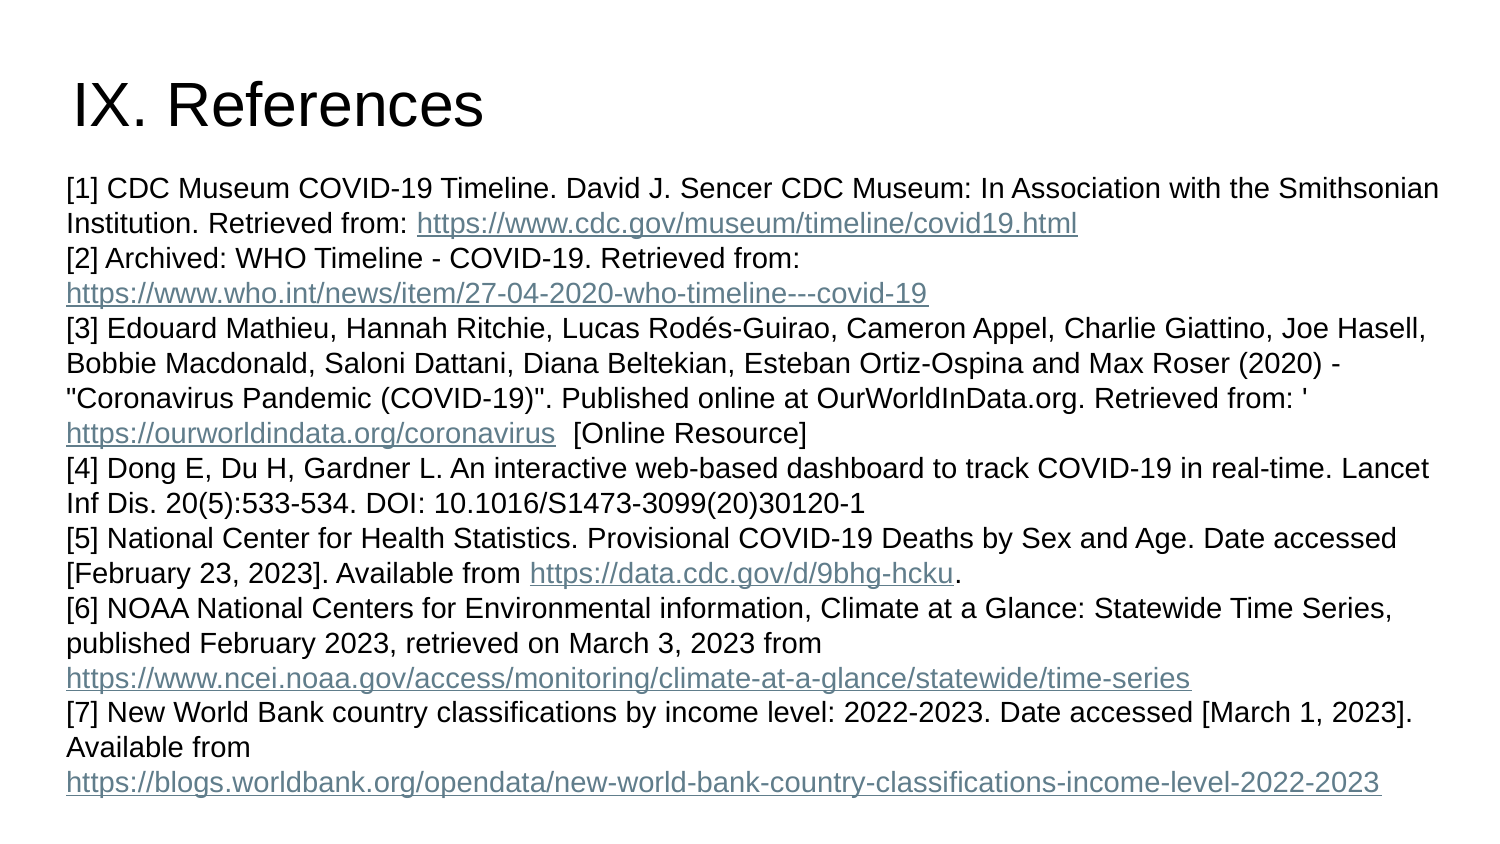

# IX. References
[1] CDC Museum COVID-19 Timeline. David J. Sencer CDC Museum: In Association with the Smithsonian Institution. Retrieved from: https://www.cdc.gov/museum/timeline/covid19.html
[2] Archived: WHO Timeline - COVID-19. Retrieved from: https://www.who.int/news/item/27-04-2020-who-timeline---covid-19
[3] Edouard Mathieu, Hannah Ritchie, Lucas Rodés-Guirao, Cameron Appel, Charlie Giattino, Joe Hasell, Bobbie Macdonald, Saloni Dattani, Diana Beltekian, Esteban Ortiz-Ospina and Max Roser (2020) - "Coronavirus Pandemic (COVID-19)". Published online at OurWorldInData.org. Retrieved from: 'https://ourworldindata.org/coronavirus  [Online Resource]
[4] Dong E, Du H, Gardner L. An interactive web-based dashboard to track COVID-19 in real-time. Lancet Inf Dis. 20(5):533-534. DOI: 10.1016/S1473-3099(20)30120-1
[5] National Center for Health Statistics. Provisional COVID-19 Deaths by Sex and Age. Date accessed [February 23, 2023]. Available from https://data.cdc.gov/d/9bhg-hcku.
[6] NOAA National Centers for Environmental information, Climate at a Glance: Statewide Time Series, published February 2023, retrieved on March 3, 2023 from https://www.ncei.noaa.gov/access/monitoring/climate-at-a-glance/statewide/time-series
[7] New World Bank country classifications by income level: 2022-2023. Date accessed [March 1, 2023]. Available from https://blogs.worldbank.org/opendata/new-world-bank-country-classifications-income-level-2022-2023